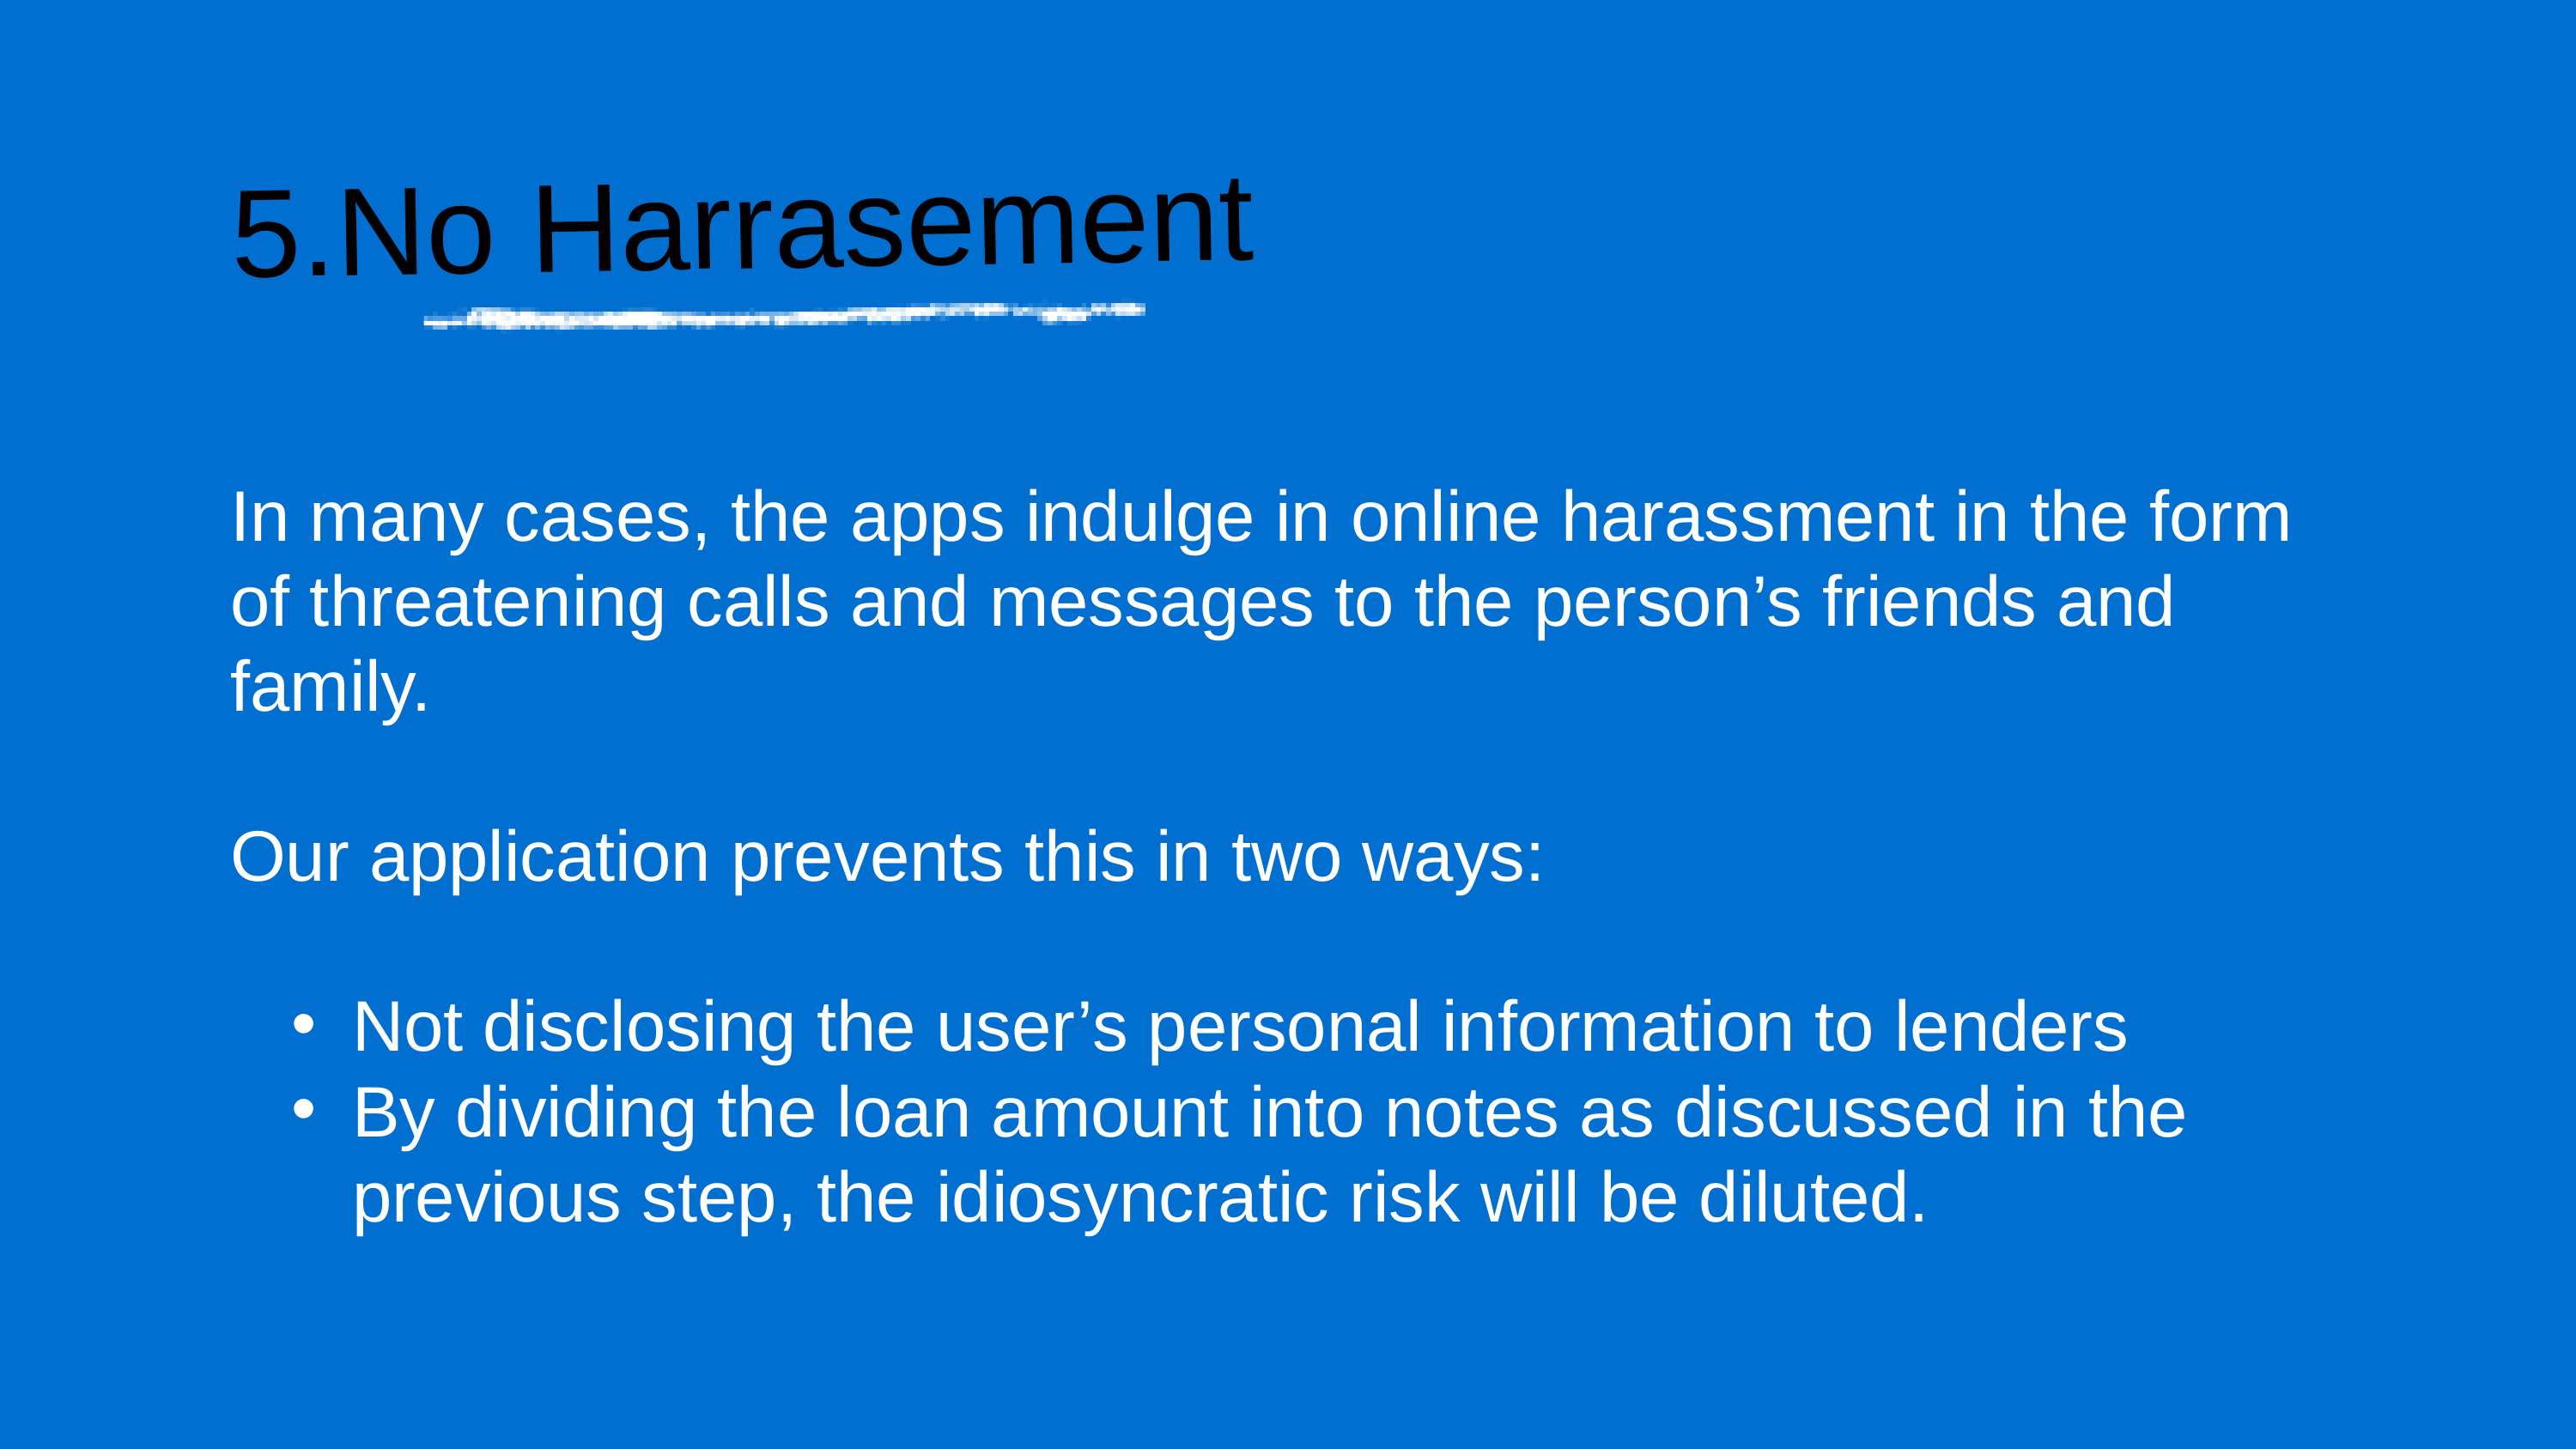

5.No Harrasement

In many cases, the apps indulge in online harassment in the form of threatening calls and messages to the person’s friends and family.

Our application prevents this in two ways:

Not disclosing the user’s personal information to lenders
By dividing the loan amount into notes as discussed in the previous step, the idiosyncratic risk will be diluted.